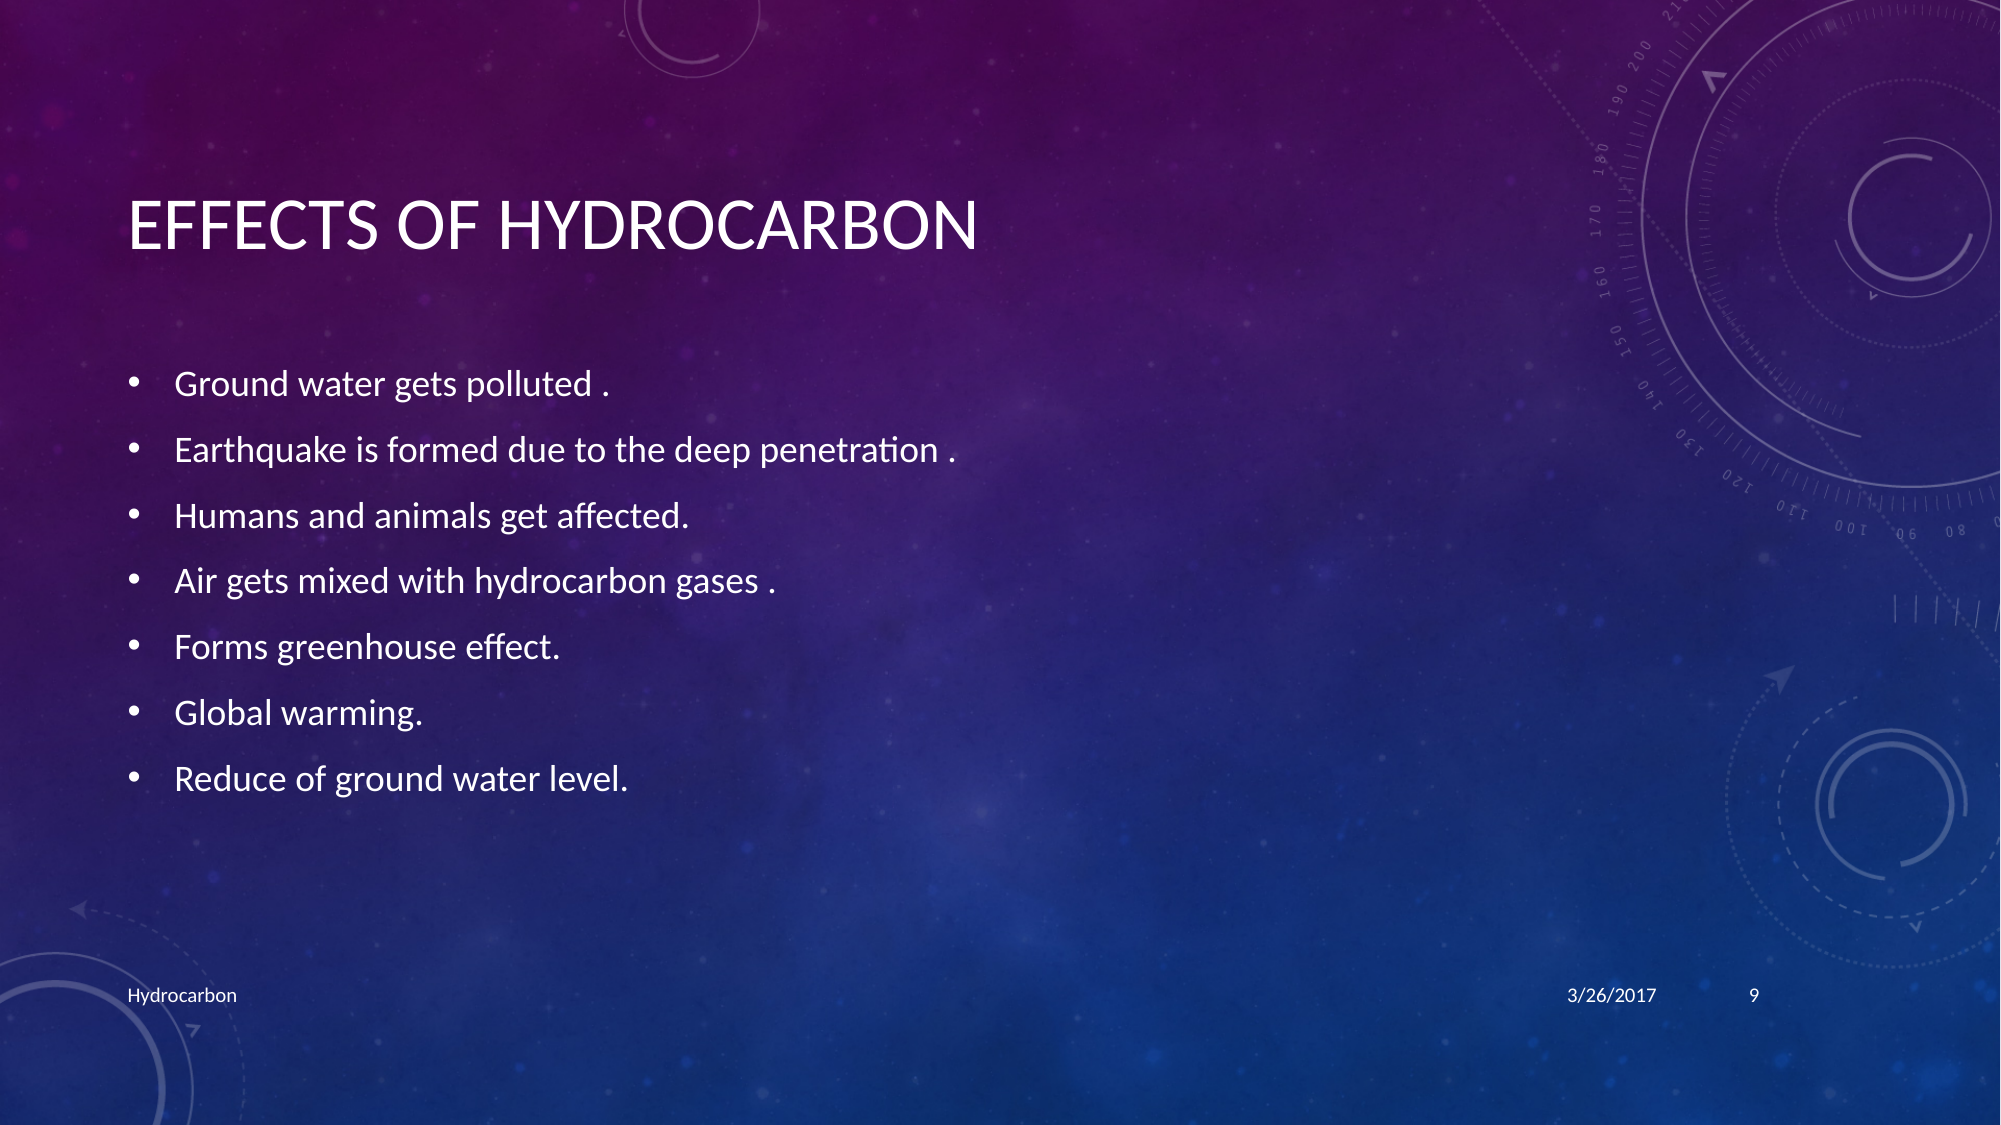

# Effects of hydrocarbon
Ground water gets polluted .
Earthquake is formed due to the deep penetration .
Humans and animals get affected.
Air gets mixed with hydrocarbon gases .
Forms greenhouse effect.
Global warming.
Reduce of ground water level.

Hydrocarbon
3/26/2017
9